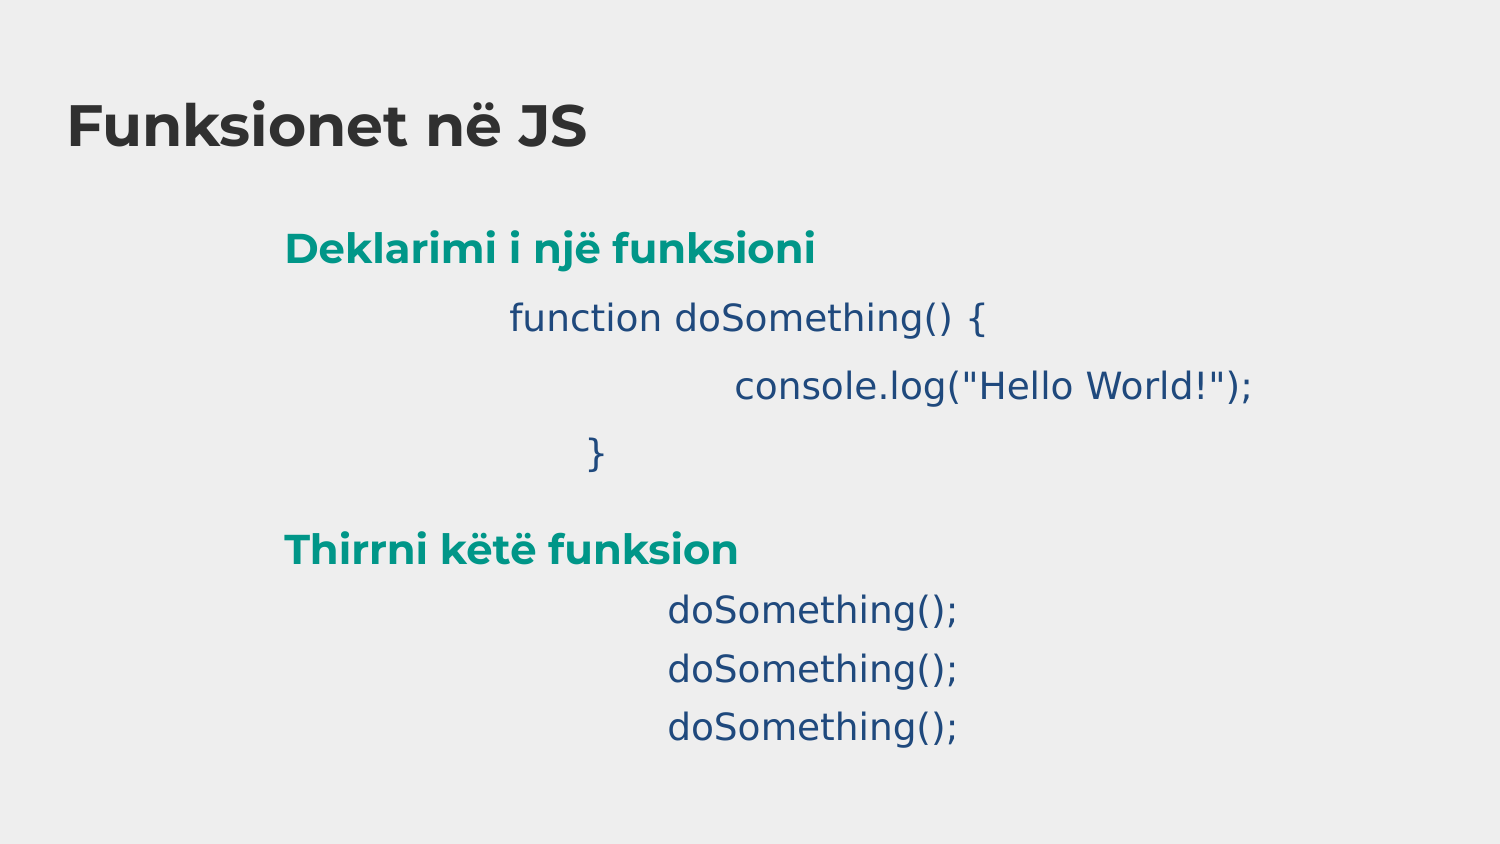

# Funksionet në JS
Deklarimi i një funksioni
function doSomething() {
    		console.log("Hello World!");
	}
Thirrni këtë funksion
doSomething();
doSomething();
doSomething();